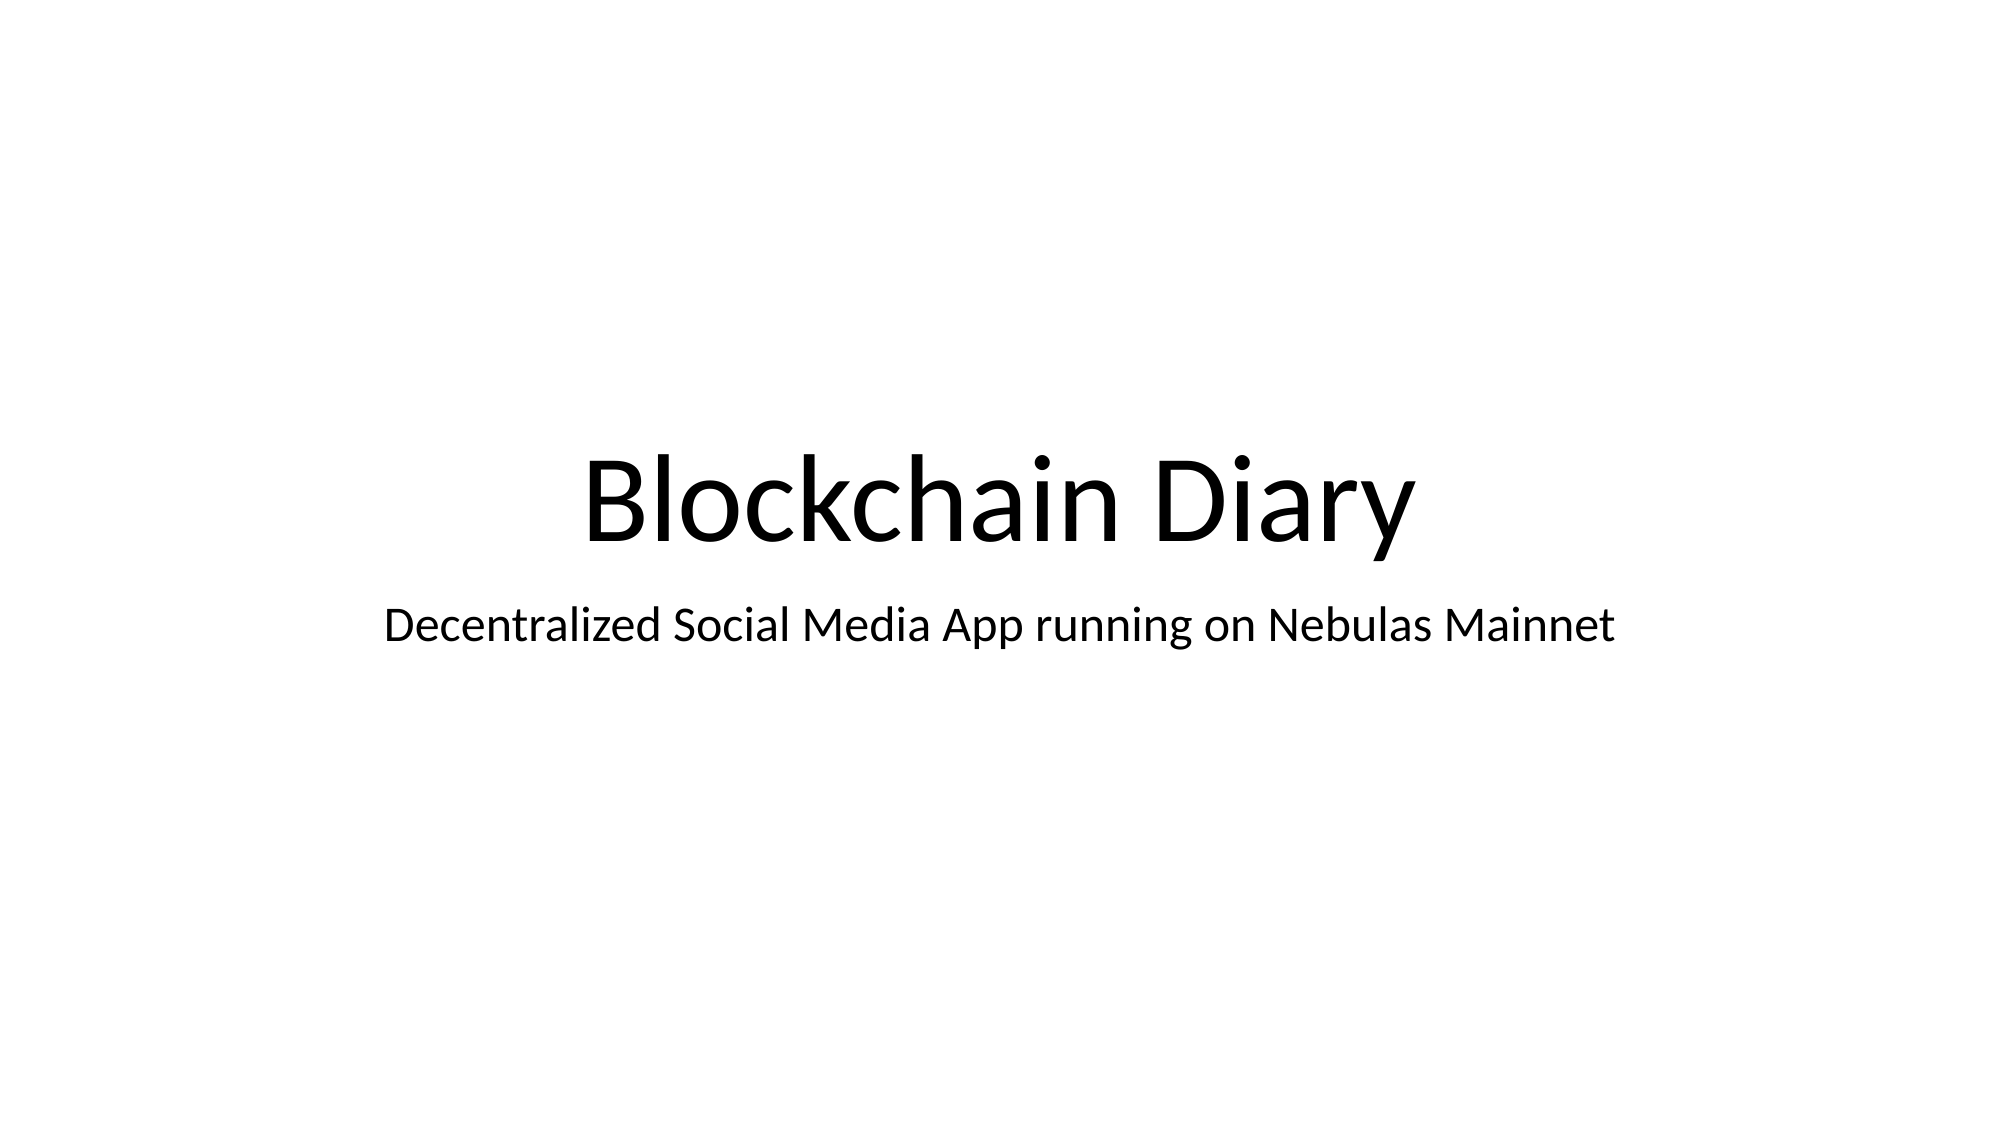

# Blockchain Diary
Decentralized Social Media App running on Nebulas Mainnet